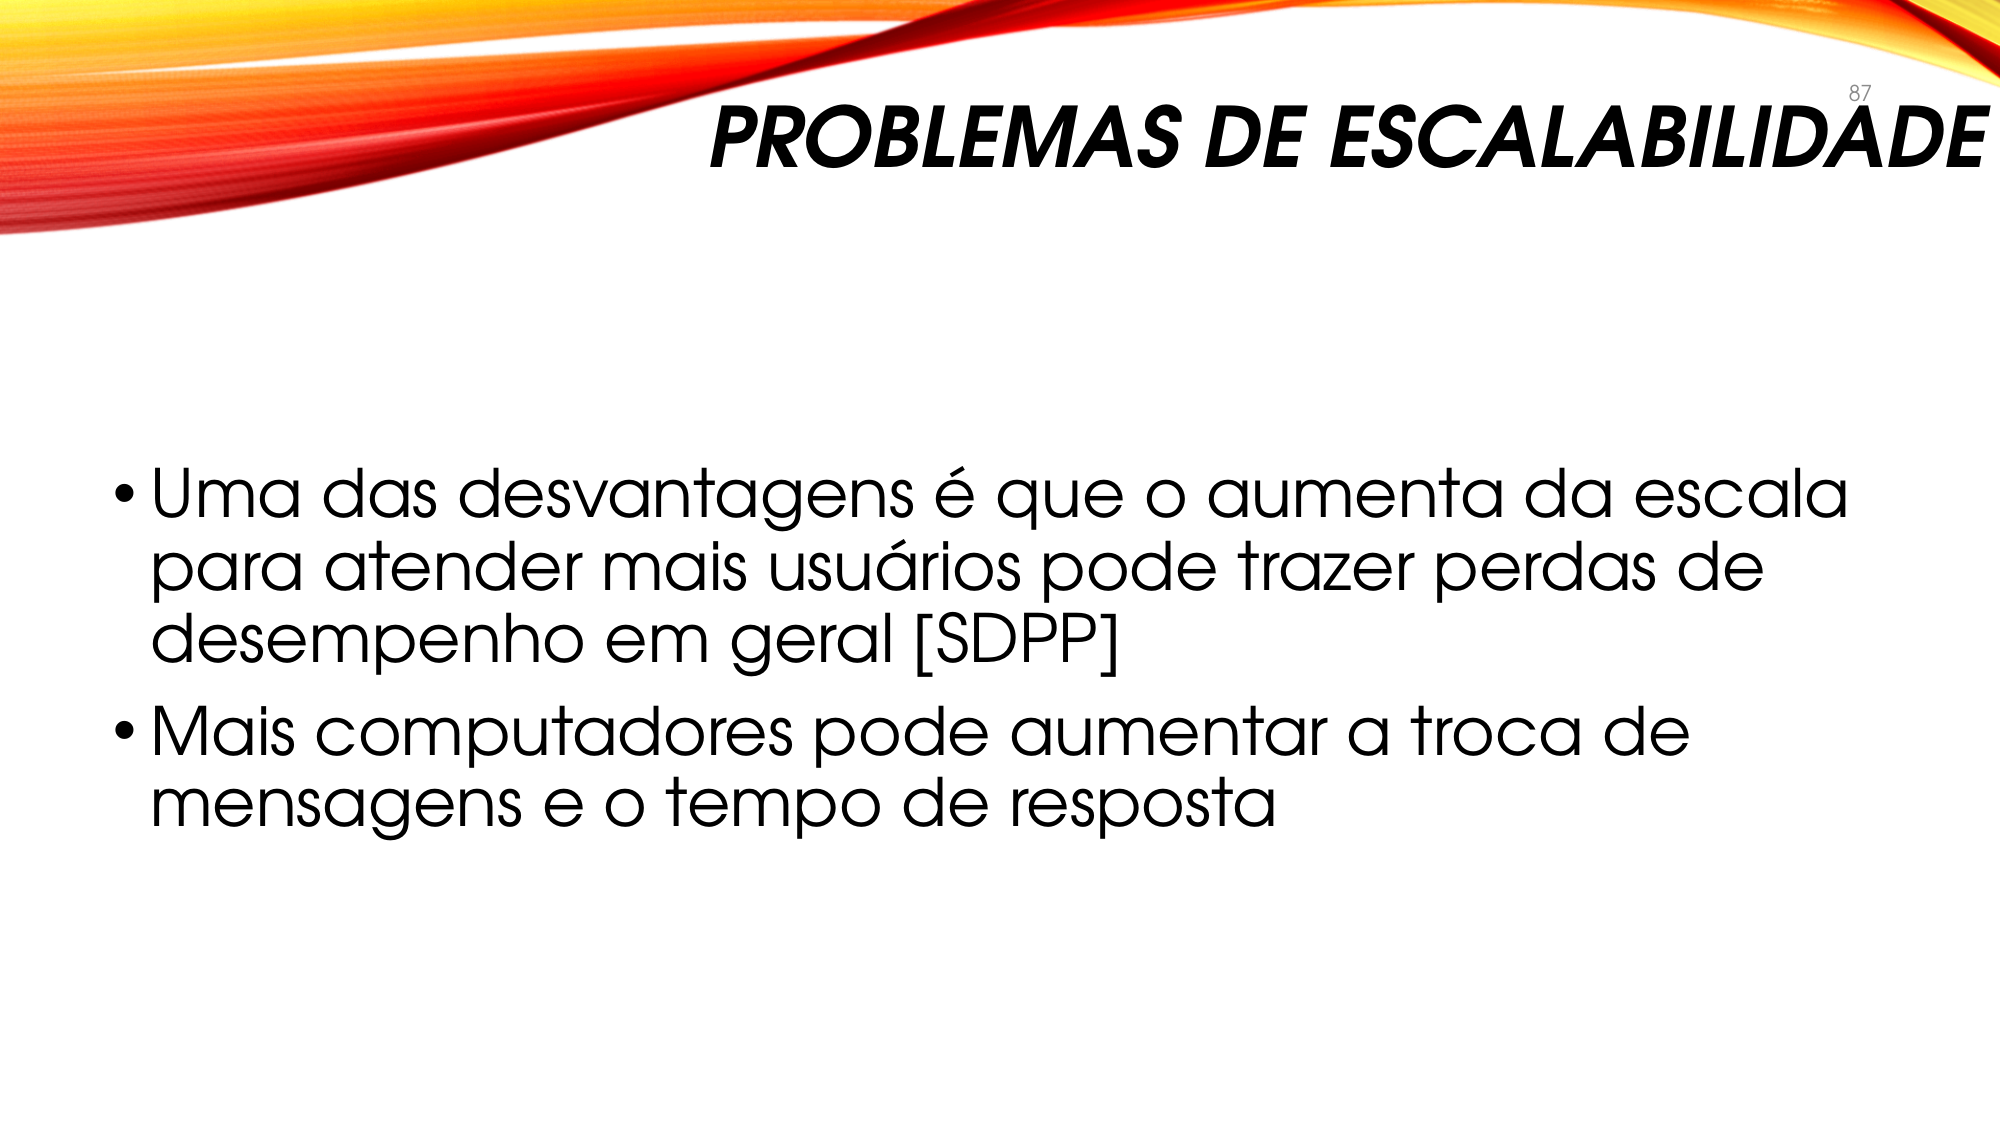

# Problemas de ESCALABILIDADE
87
Uma das desvantagens é que o aumenta da escala para atender mais usuários pode trazer perdas de desempenho em geral [SDPP]
Mais computadores pode aumentar a troca de mensagens e o tempo de resposta